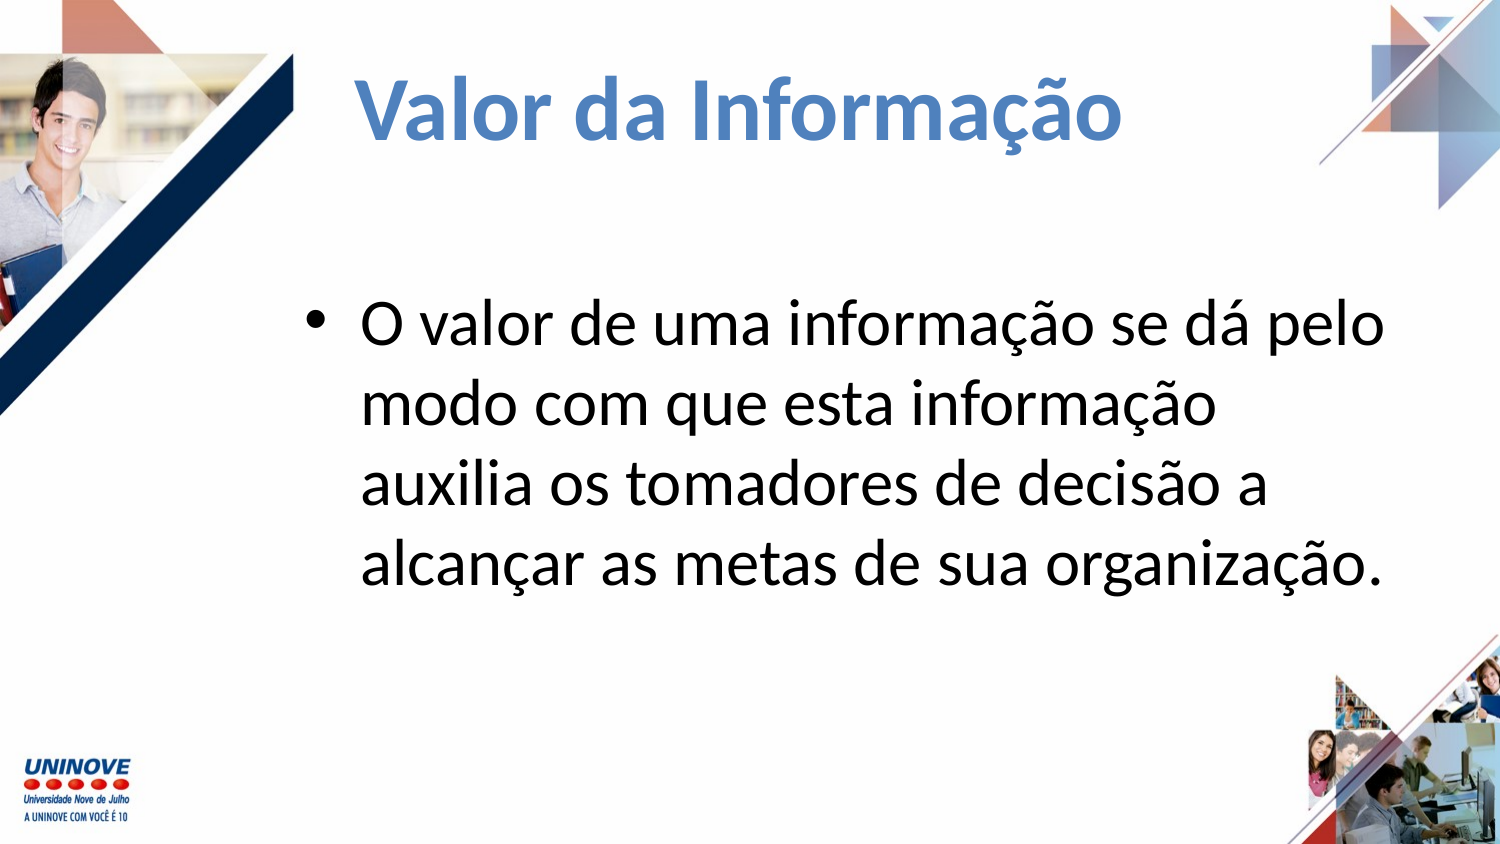

# Valor da Informação
O valor de uma informação se dá pelo modo com que esta informação auxilia os tomadores de decisão a alcançar as metas de sua organização.